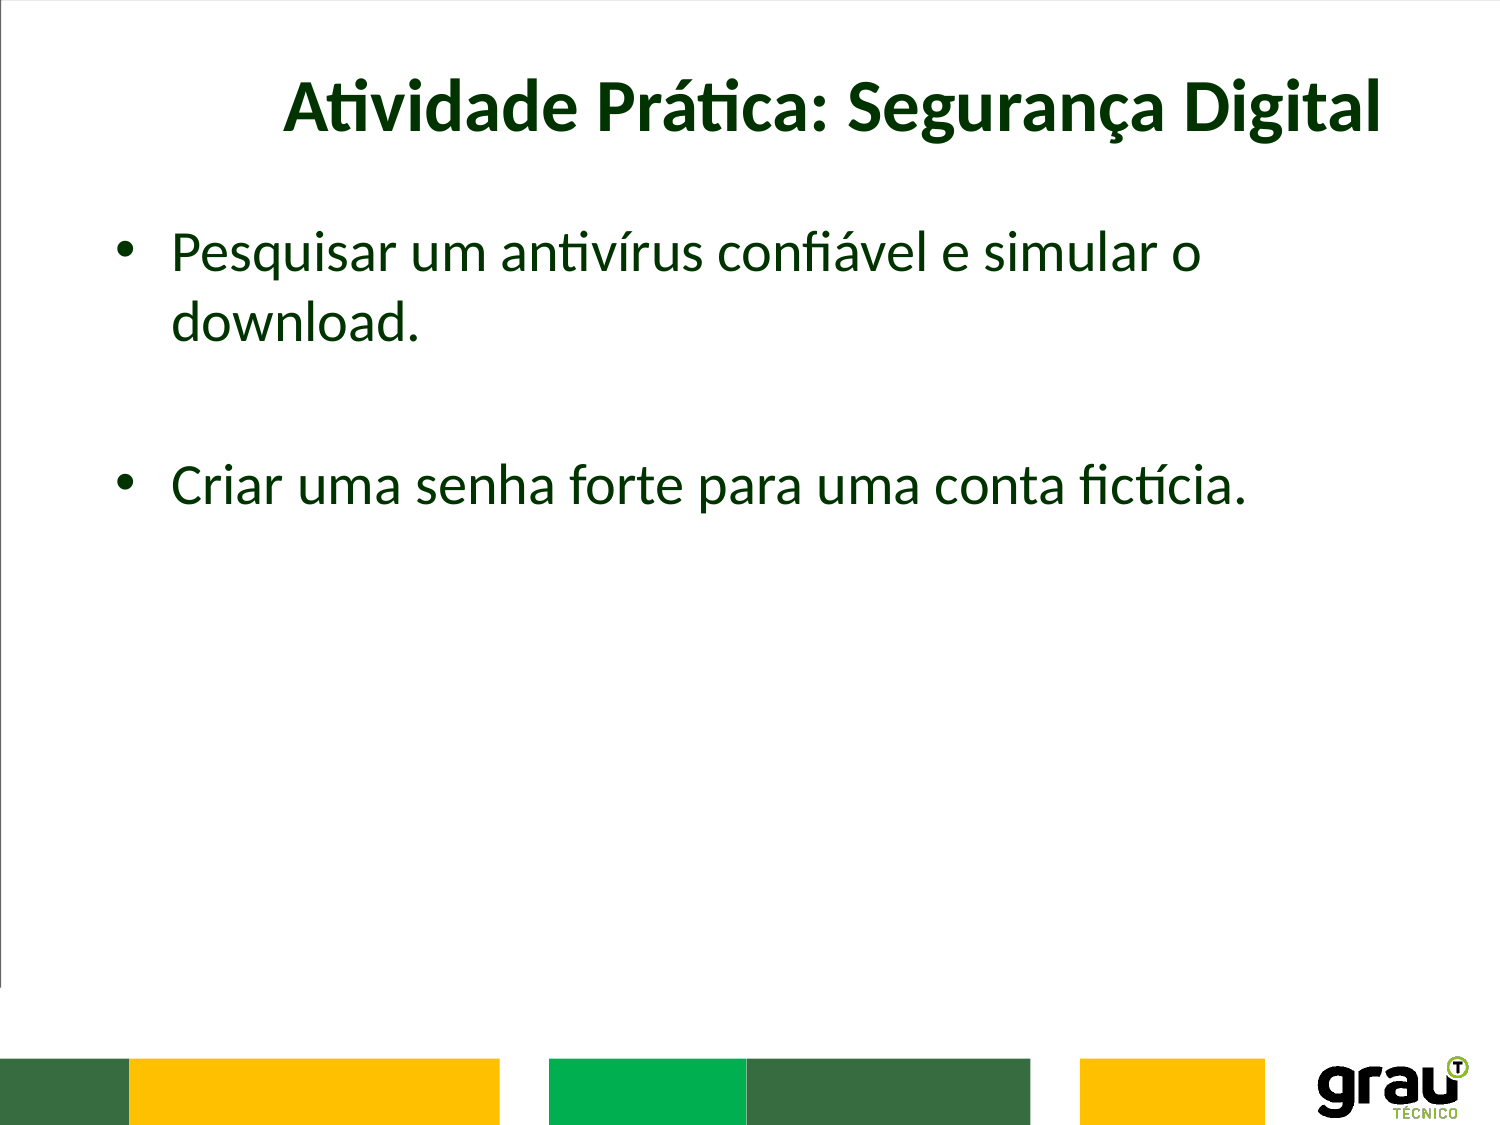

# Atividade Prática: Segurança Digital
Pesquisar um antivírus confiável e simular o download.

Criar uma senha forte para uma conta fictícia.